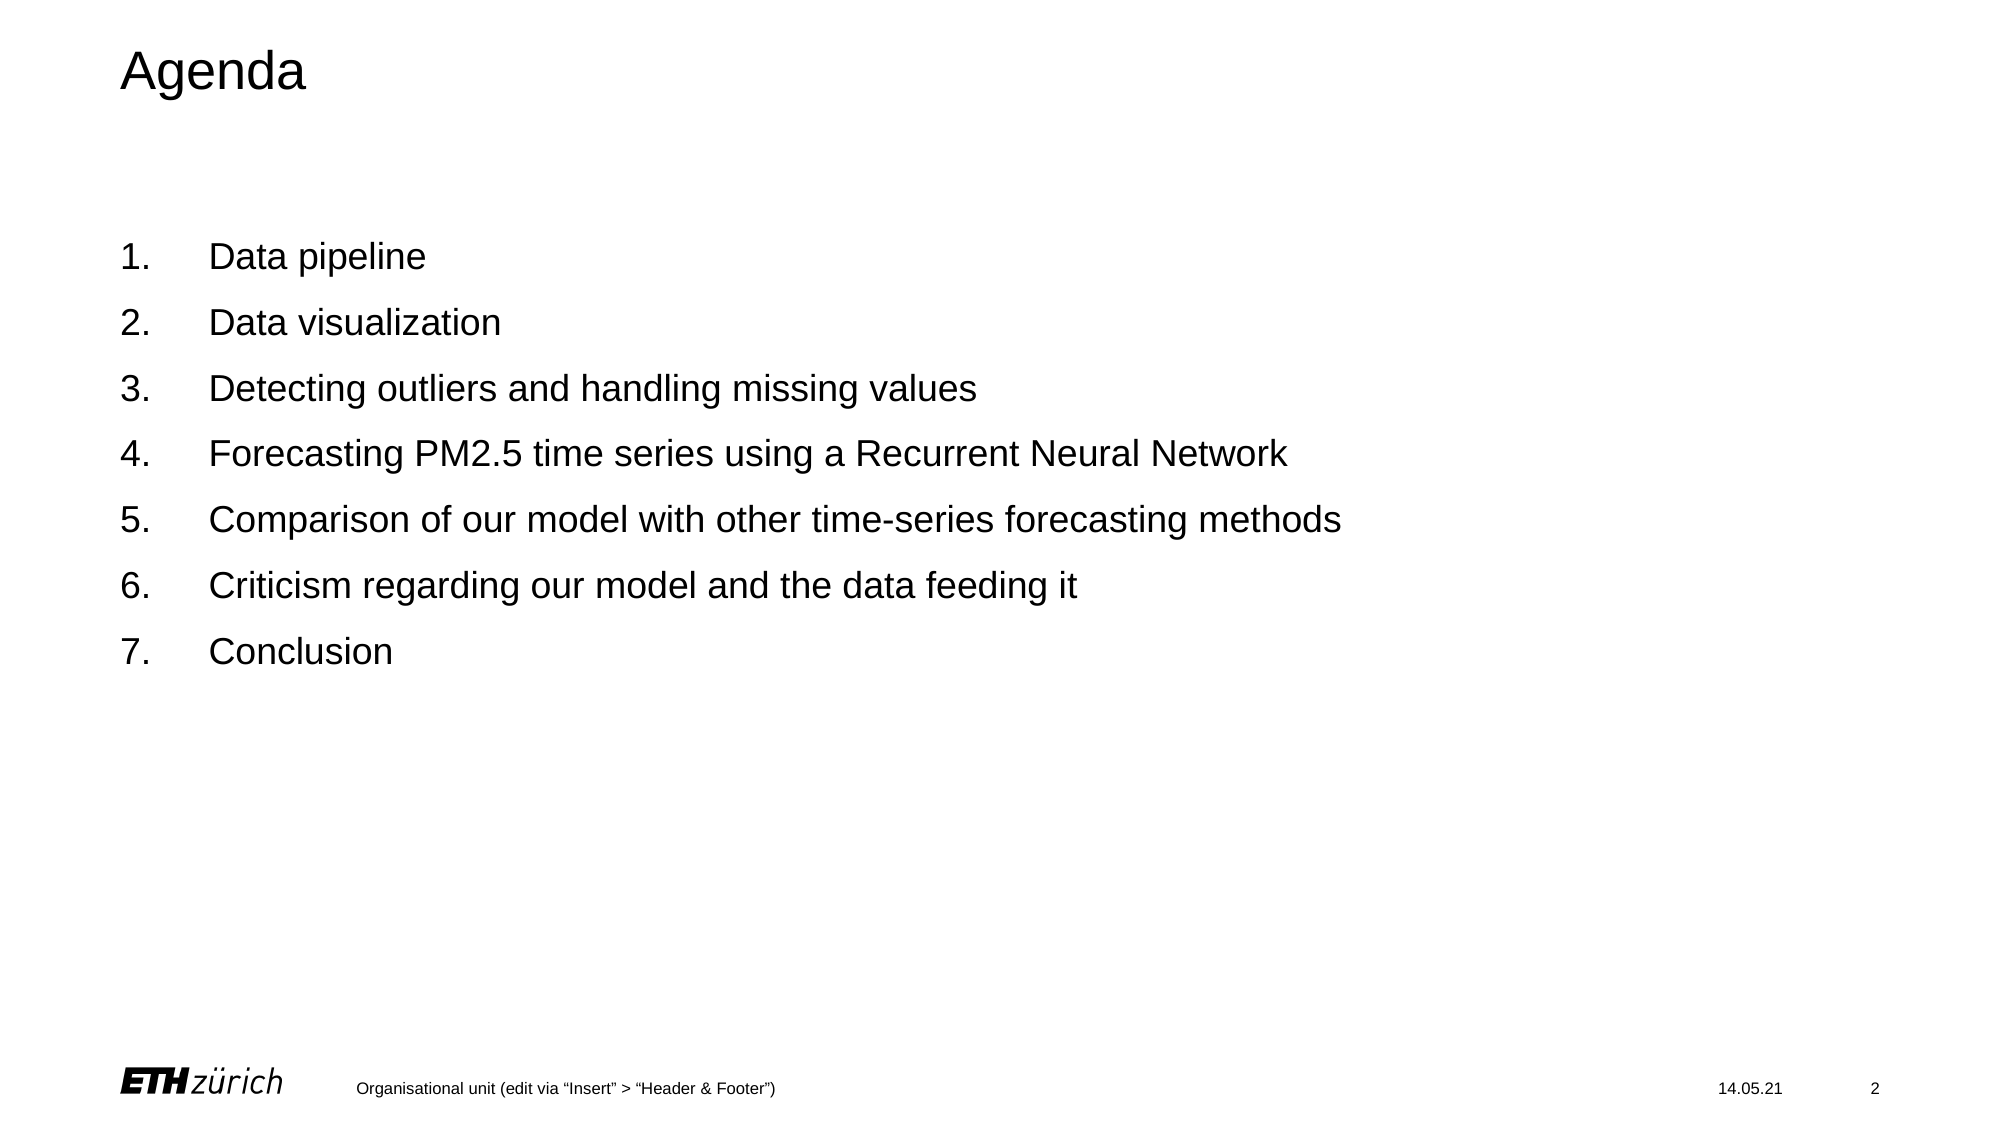

# Agenda
Data pipeline
Data visualization
Detecting outliers and handling missing values
Forecasting PM2.5 time series using a Recurrent Neural Network
Comparison of our model with other time-series forecasting methods
Criticism regarding our model and the data feeding it
Conclusion
Organisational unit (edit via “Insert” > “Header & Footer”)
14.05.21
2